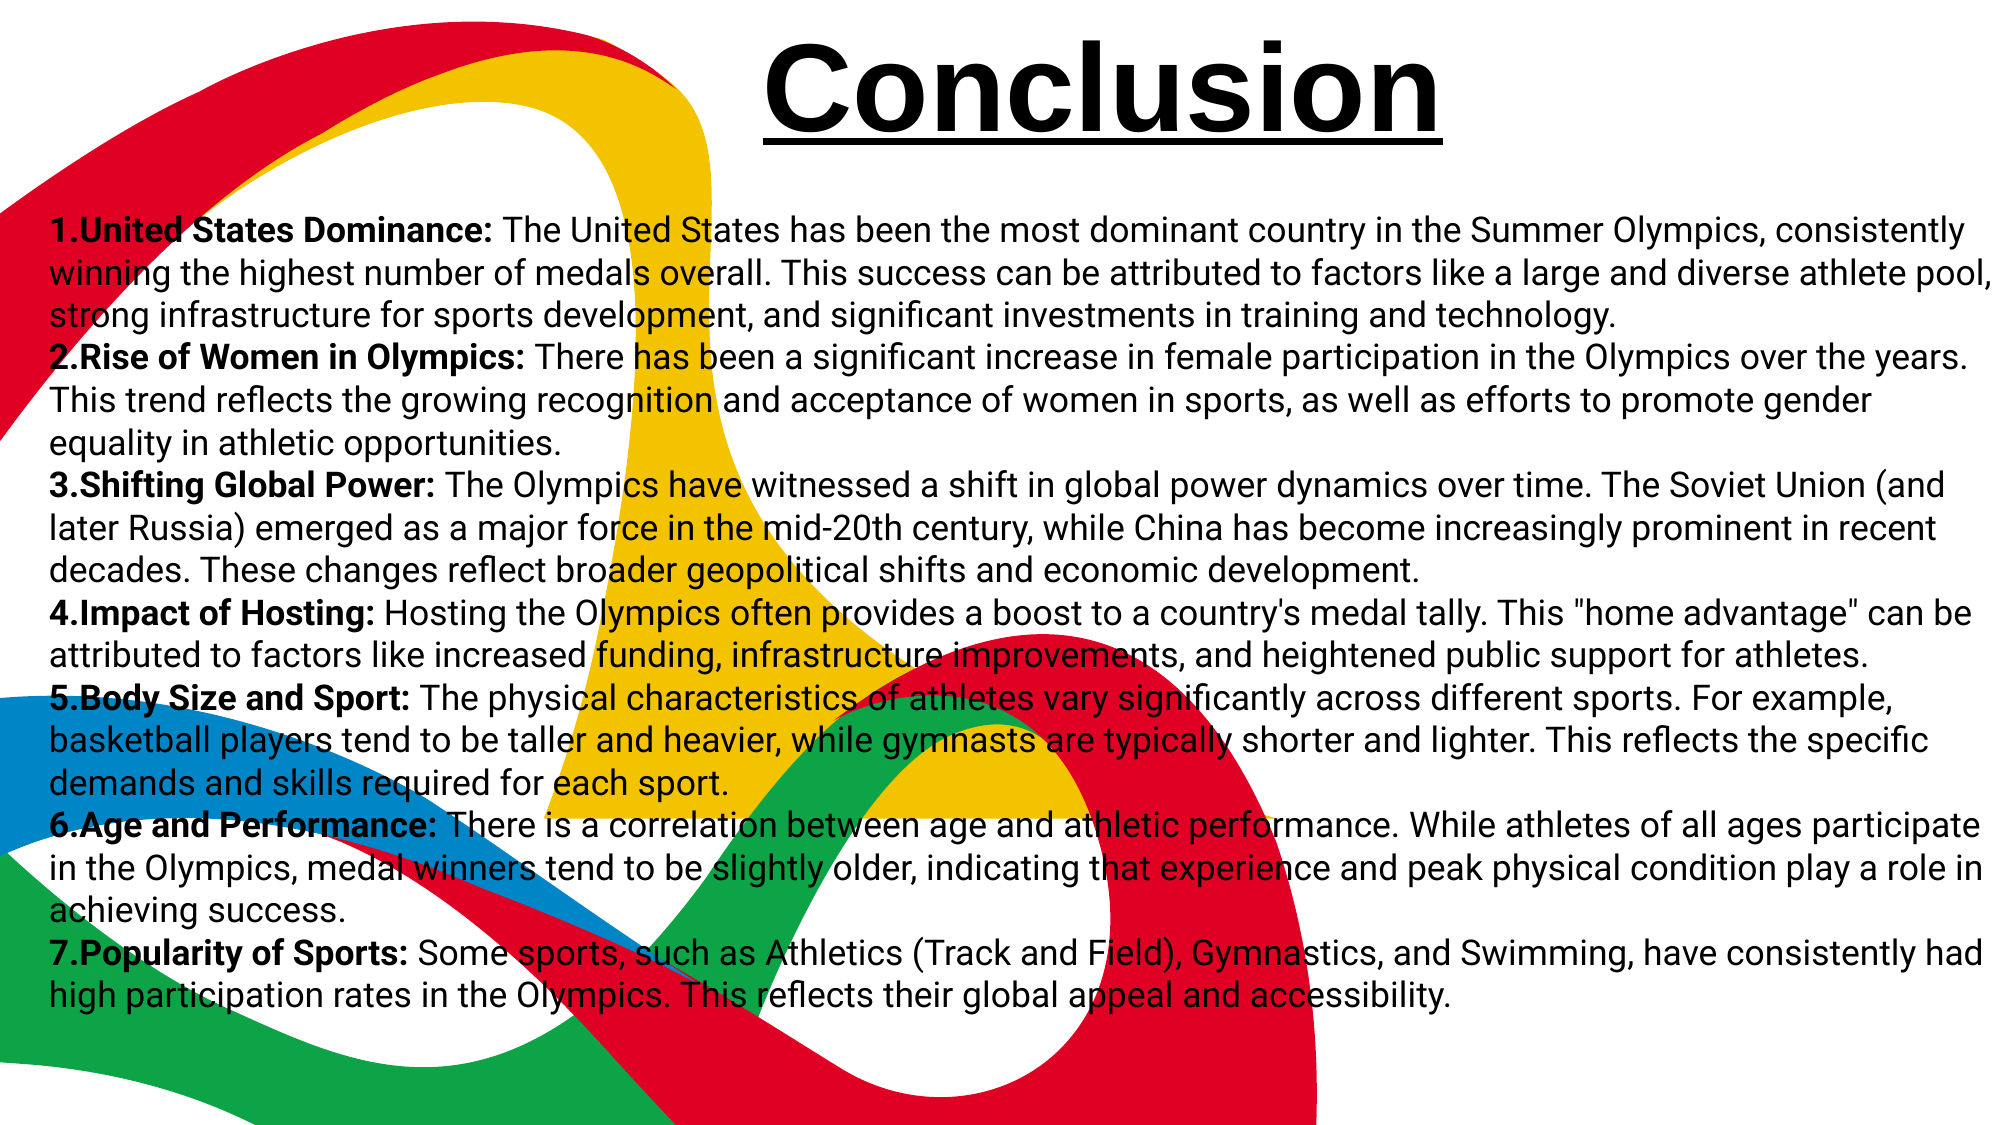

Conclusion

United States Dominance: The United States has been the most dominant country in the Summer Olympics, consistently winning the highest number of medals overall. This success can be attributed to factors like a large and diverse athlete pool, strong infrastructure for sports development, and significant investments in training and technology.
Rise of Women in Olympics: There has been a significant increase in female participation in the Olympics over the years. This trend reflects the growing recognition and acceptance of women in sports, as well as efforts to promote gender equality in athletic opportunities.
Shifting Global Power: The Olympics have witnessed a shift in global power dynamics over time. The Soviet Union (and later Russia) emerged as a major force in the mid-20th century, while China has become increasingly prominent in recent decades. These changes reflect broader geopolitical shifts and economic development.
Impact of Hosting: Hosting the Olympics often provides a boost to a country's medal tally. This "home advantage" can be attributed to factors like increased funding, infrastructure improvements, and heightened public support for athletes.
Body Size and Sport: The physical characteristics of athletes vary significantly across different sports. For example, basketball players tend to be taller and heavier, while gymnasts are typically shorter and lighter. This reflects the specific demands and skills required for each sport.
Age and Performance: There is a correlation between age and athletic performance. While athletes of all ages participate in the Olympics, medal winners tend to be slightly older, indicating that experience and peak physical condition play a role in achieving success.
Popularity of Sports: Some sports, such as Athletics (Track and Field), Gymnastics, and Swimming, have consistently had high participation rates in the Olympics. This reflects their global appeal and accessibility.